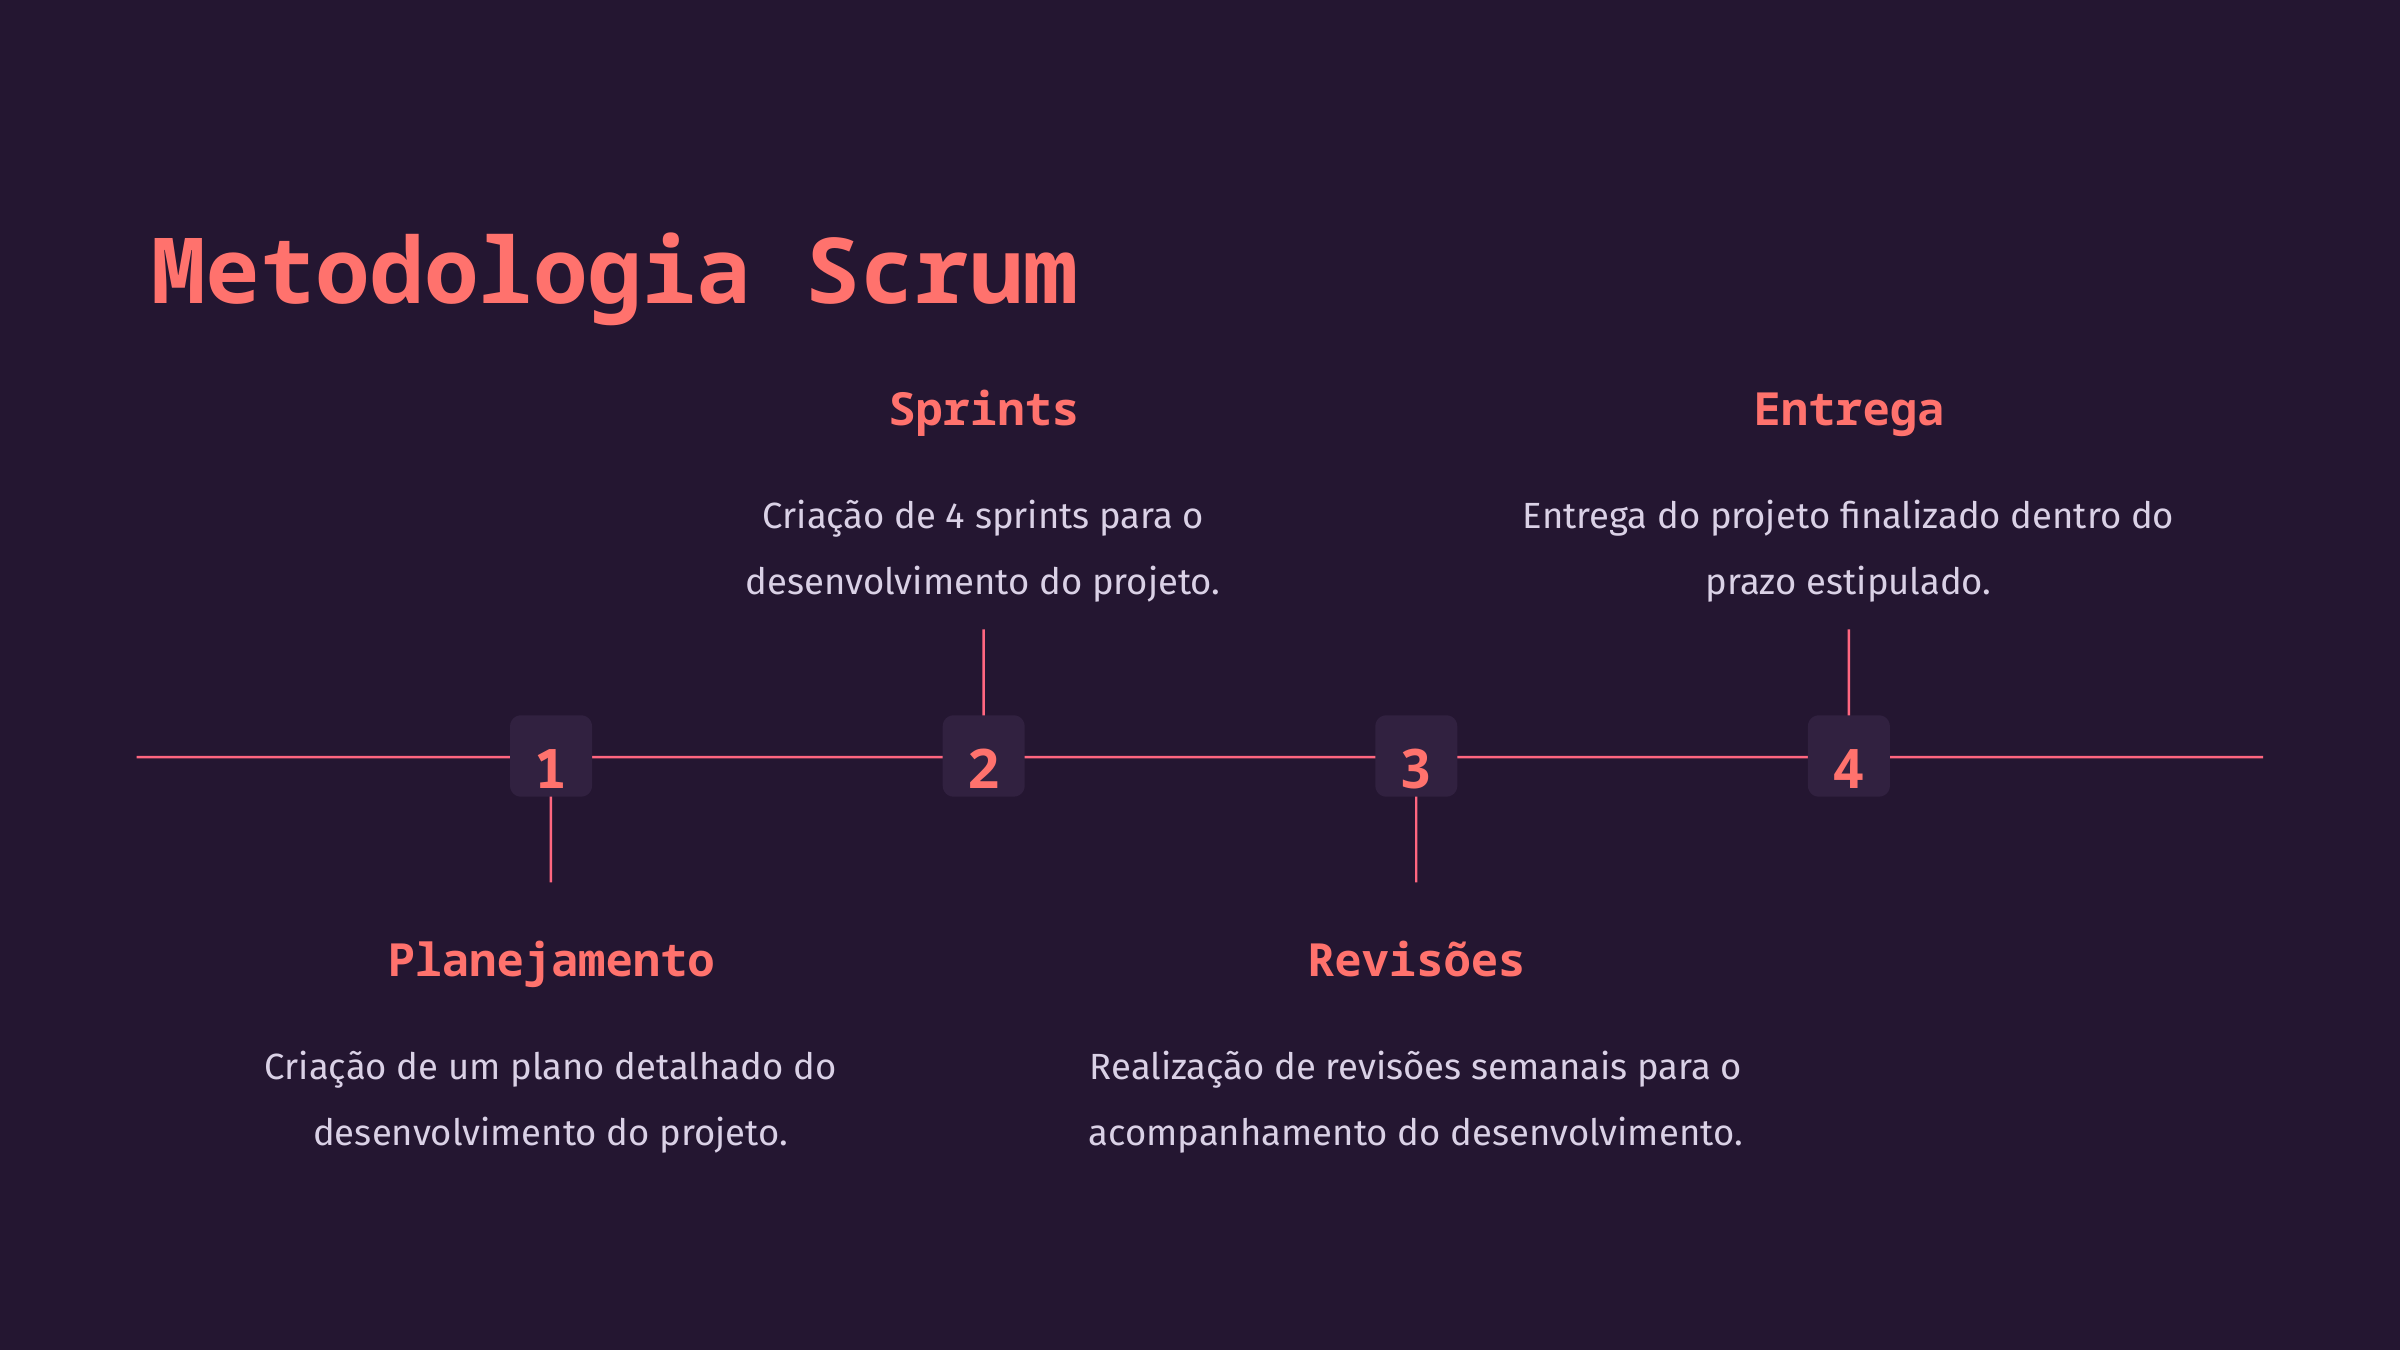

Metodologia Scrum
Sprints
Entrega
Criação de 4 sprints para o desenvolvimento do projeto.
Entrega do projeto finalizado dentro do prazo estipulado.

1
2
3
4

Planejamento
Revisões
Criação de um plano detalhado do desenvolvimento do projeto.
Realização de revisões semanais para o acompanhamento do desenvolvimento.